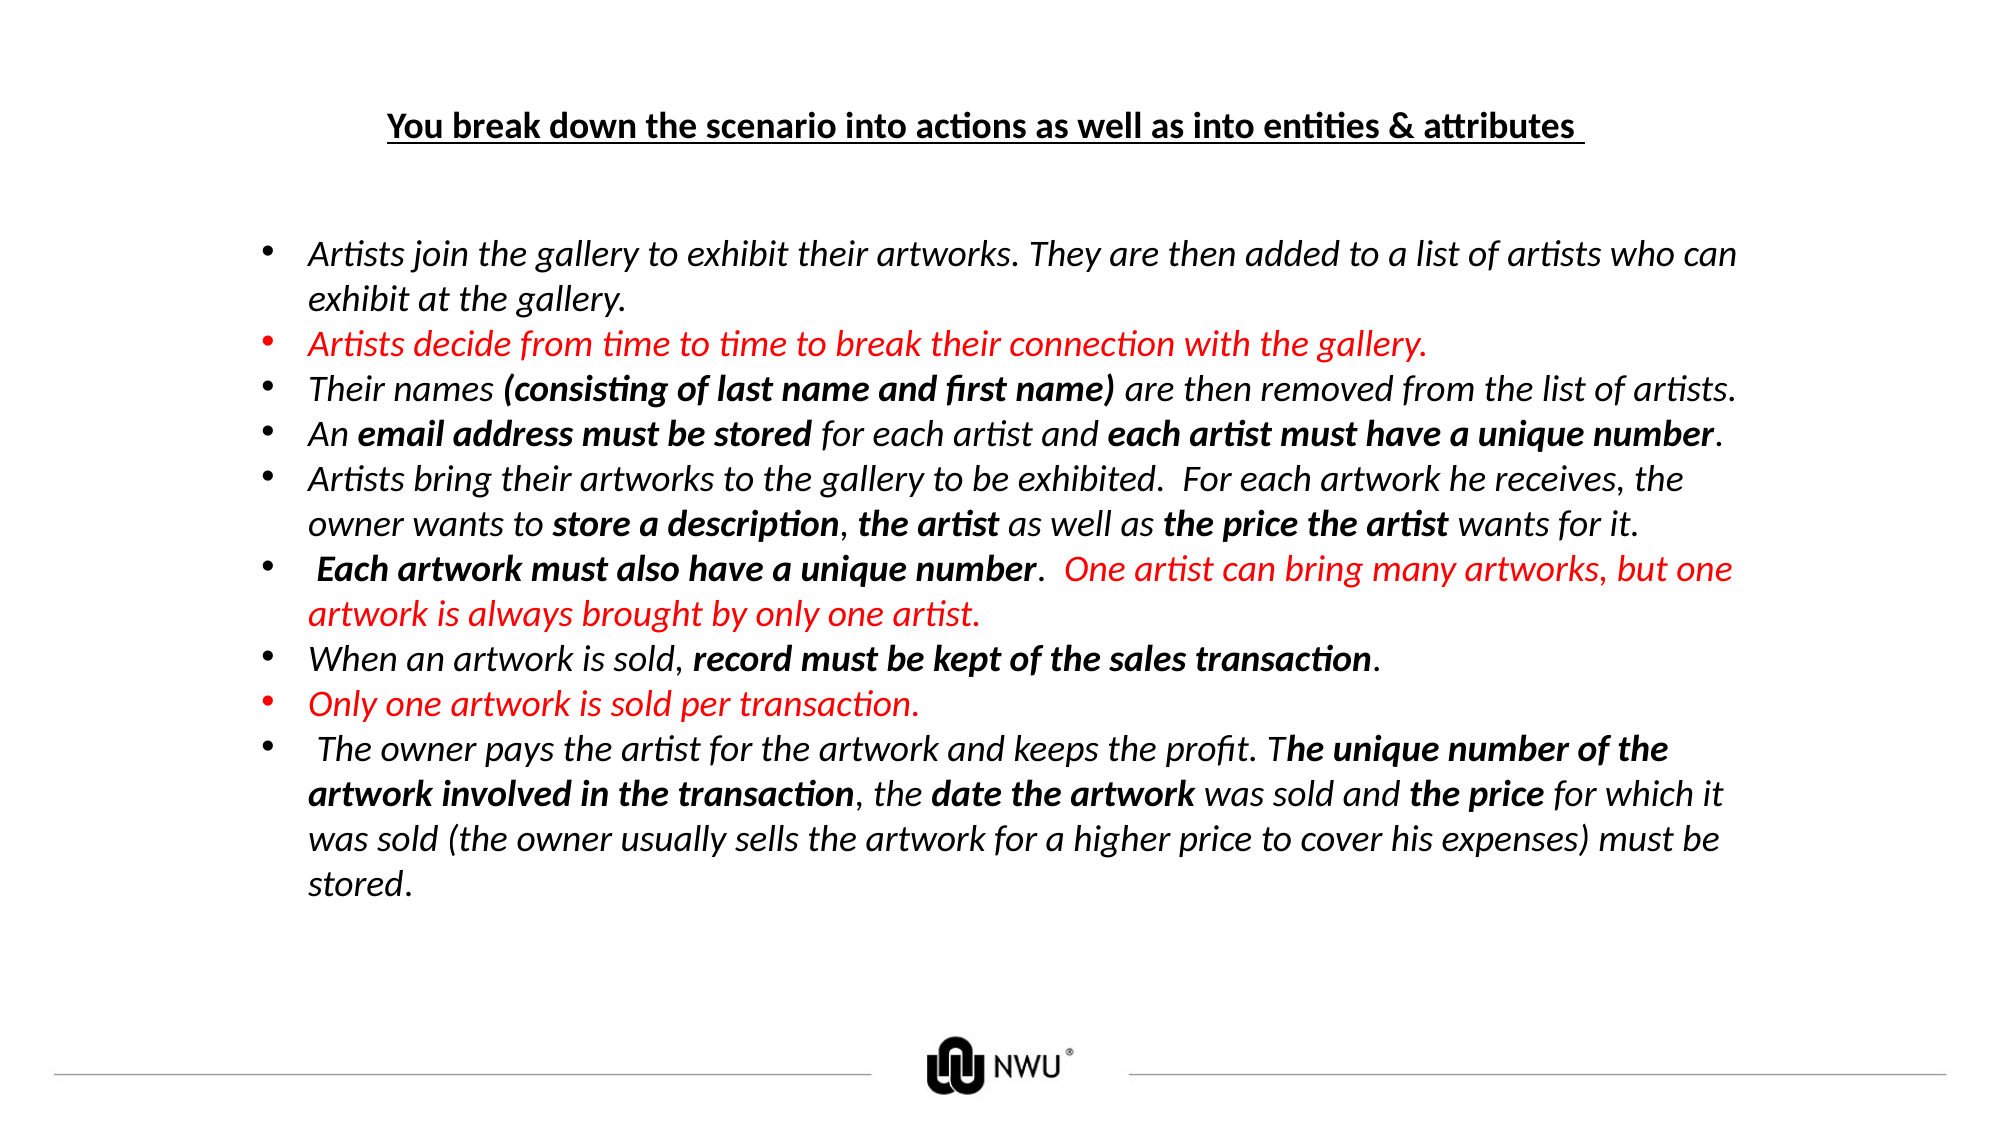

You break down the scenario into actions as well as into entities & attributes
Artists join the gallery to exhibit their artworks. They are then added to a list of artists who can exhibit at the gallery.
Artists decide from time to time to break their connection with the gallery.
Their names (consisting of last name and first name) are then removed from the list of artists.
An email address must be stored for each artist and each artist must have a unique number.
Artists bring their artworks to the gallery to be exhibited.  For each artwork he receives, the owner wants to store a description, the artist as well as the price the artist wants for it.
 Each artwork must also have a unique number.  One artist can bring many artworks, but one artwork is always brought by only one artist.
When an artwork is sold, record must be kept of the sales transaction.
Only one artwork is sold per transaction.
 The owner pays the artist for the artwork and keeps the profit. The unique number of the artwork involved in the transaction, the date the artwork was sold and the price for which it was sold (the owner usually sells the artwork for a higher price to cover his expenses) must be stored.